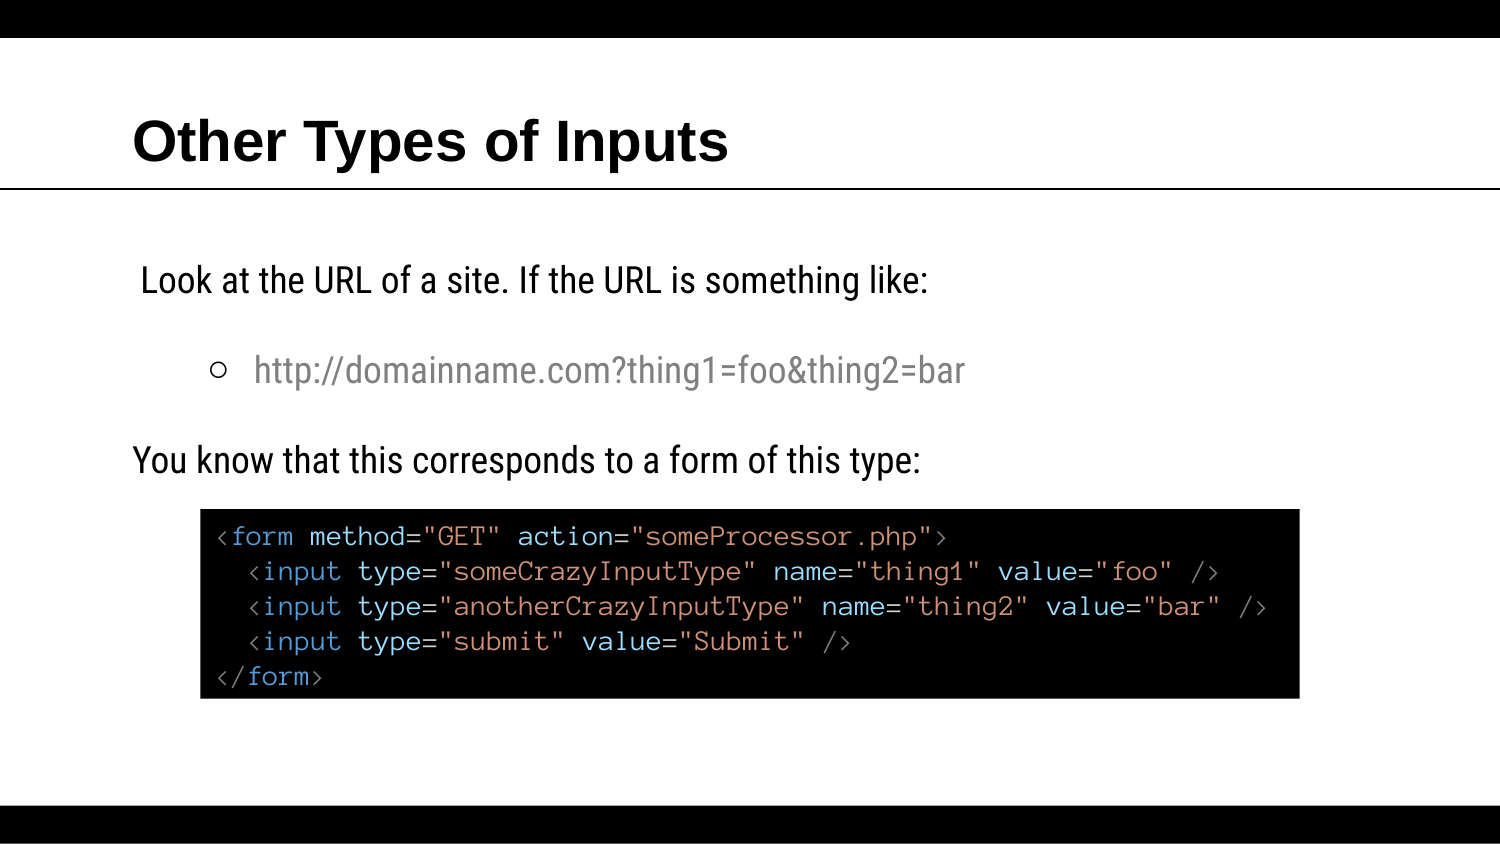

# Other Types of Inputs
 Look at the URL of a site. If the URL is something like:

http://domainname.com?thing1=foo&thing2=bar

You know that this corresponds to a form of this type:
<form method="GET" action="someProcessor.php">
  <input type="someCrazyInputType" name="thing1" value="foo" />
  <input type="anotherCrazyInputType" name="thing2" value="bar" />
  <input type="submit" value="Submit" />
</form>